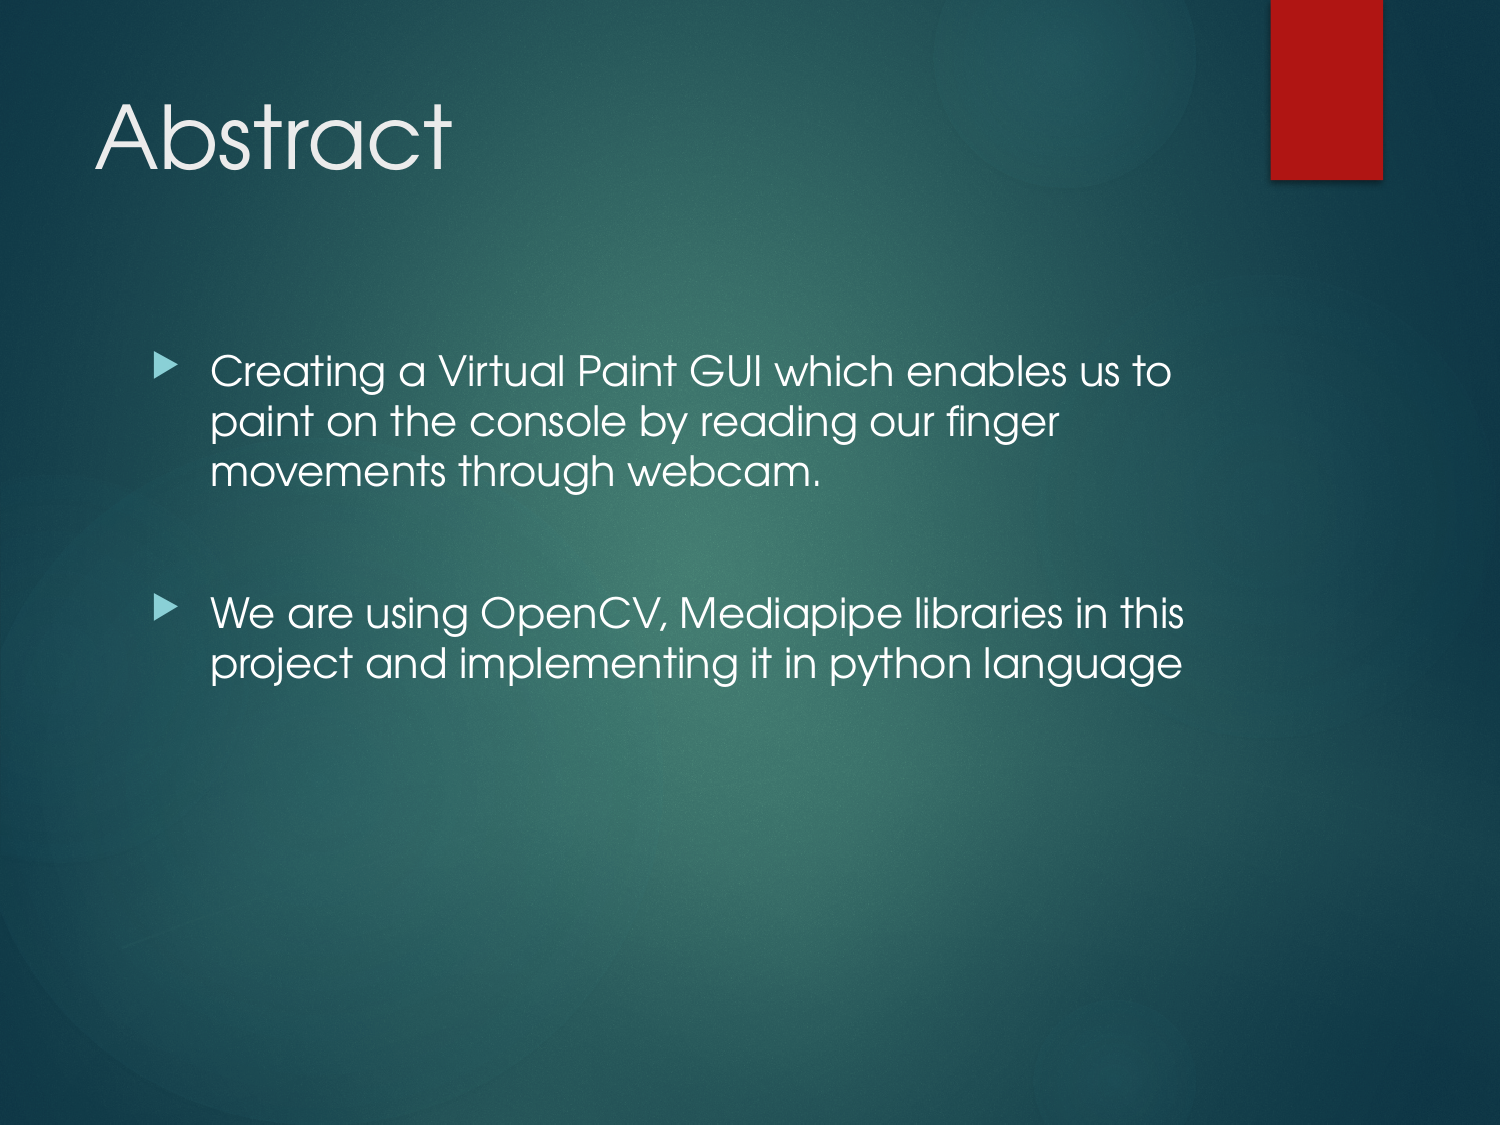

# Abstract
Creating a Virtual Paint GUI which enables us to paint on the console by reading our finger movements through webcam.

We are using OpenCV, Mediapipe libraries in this project and implementing it in python language